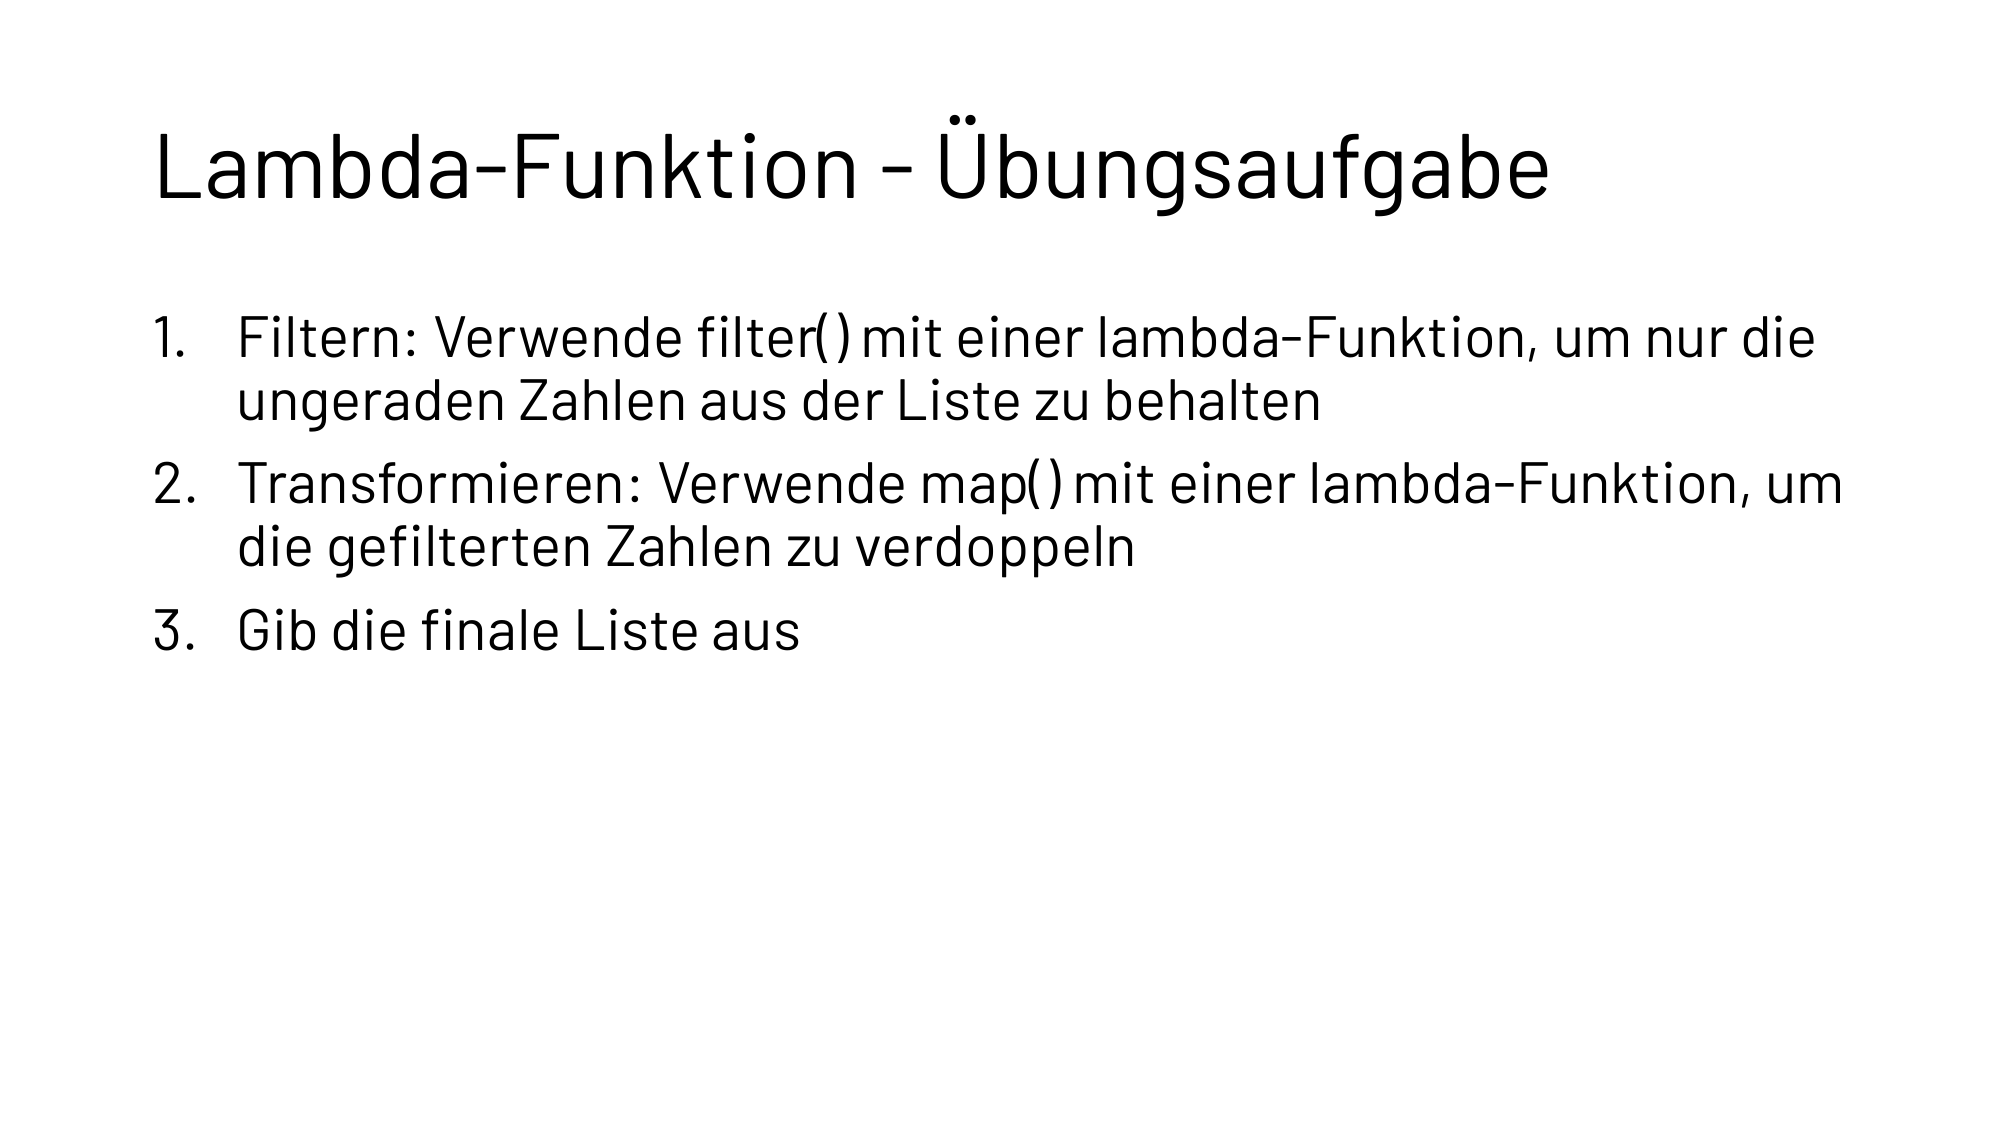

# Lambda-Funktion - Übungsaufgabe
Filtern: Verwende filter() mit einer lambda-Funktion, um nur die ungeraden Zahlen aus der Liste zu behalten
Transformieren: Verwende map() mit einer lambda-Funktion, um die gefilterten Zahlen zu verdoppeln
Gib die finale Liste aus